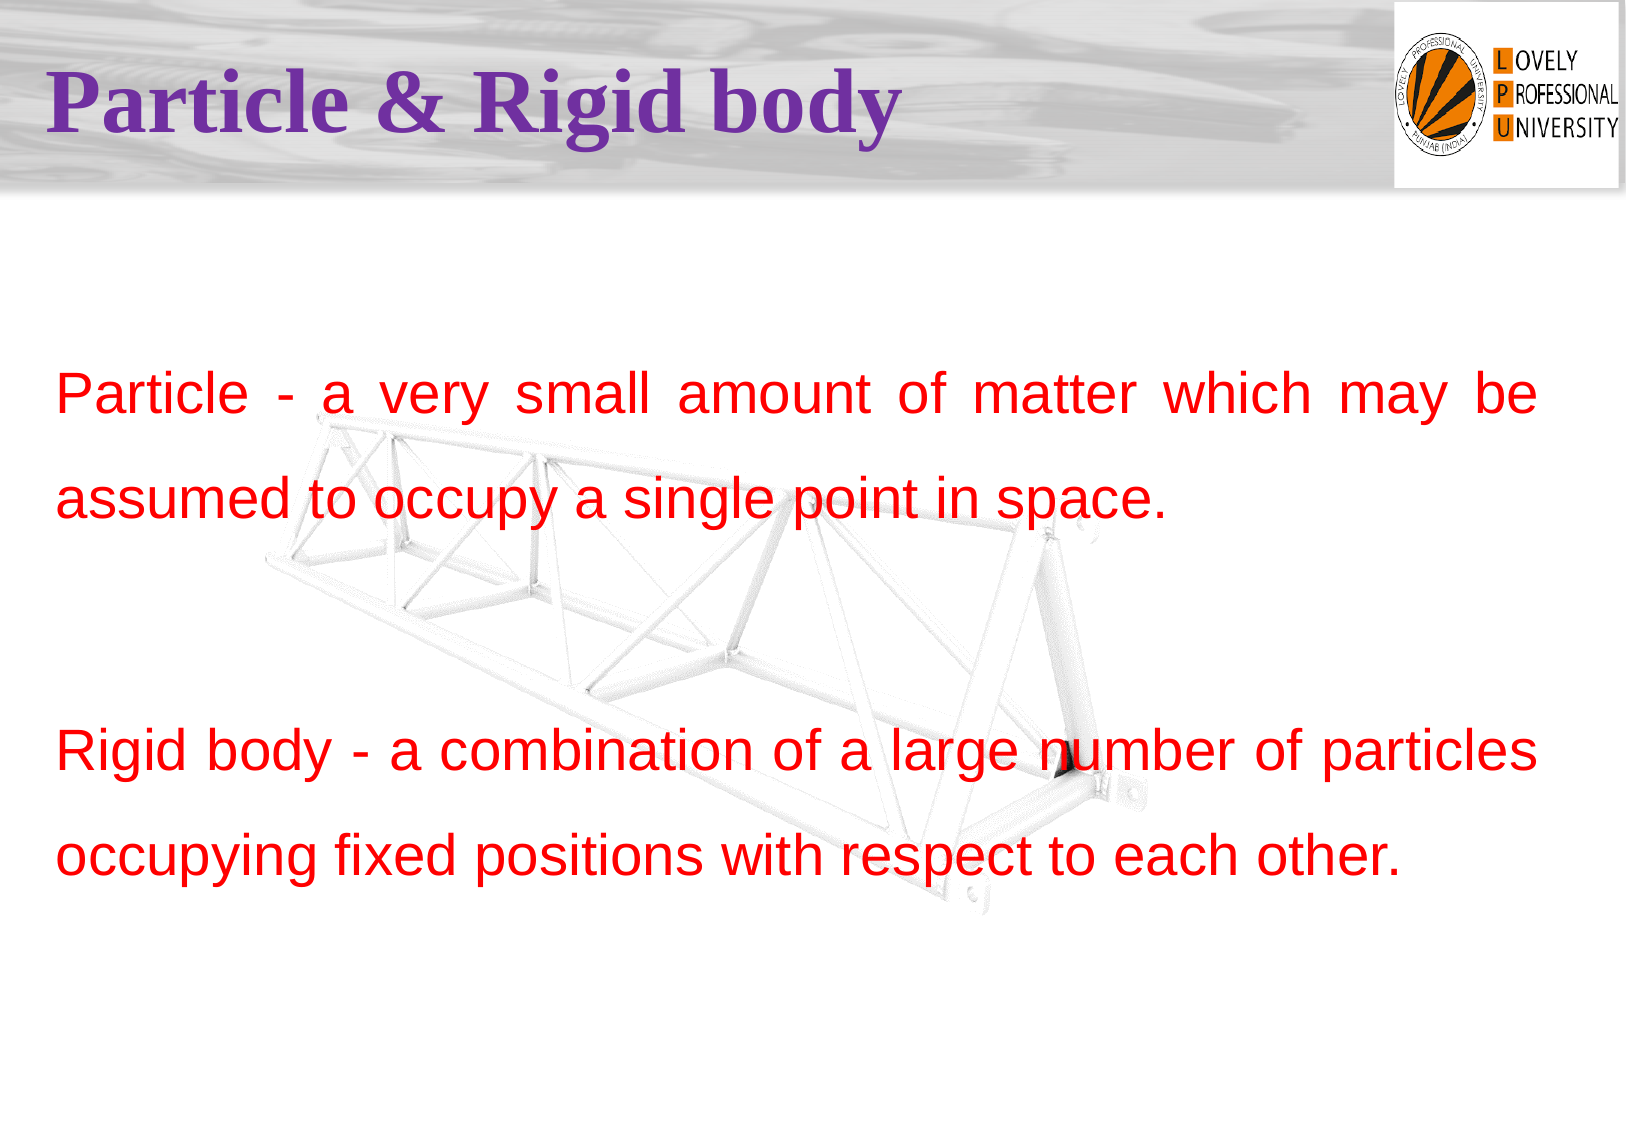

# Particle & Rigid body

Particle - a very small amount of matter which may be assumed to occupy a single point in space.

Rigid body - a combination of a large number of particles occupying fixed positions with respect to each other.